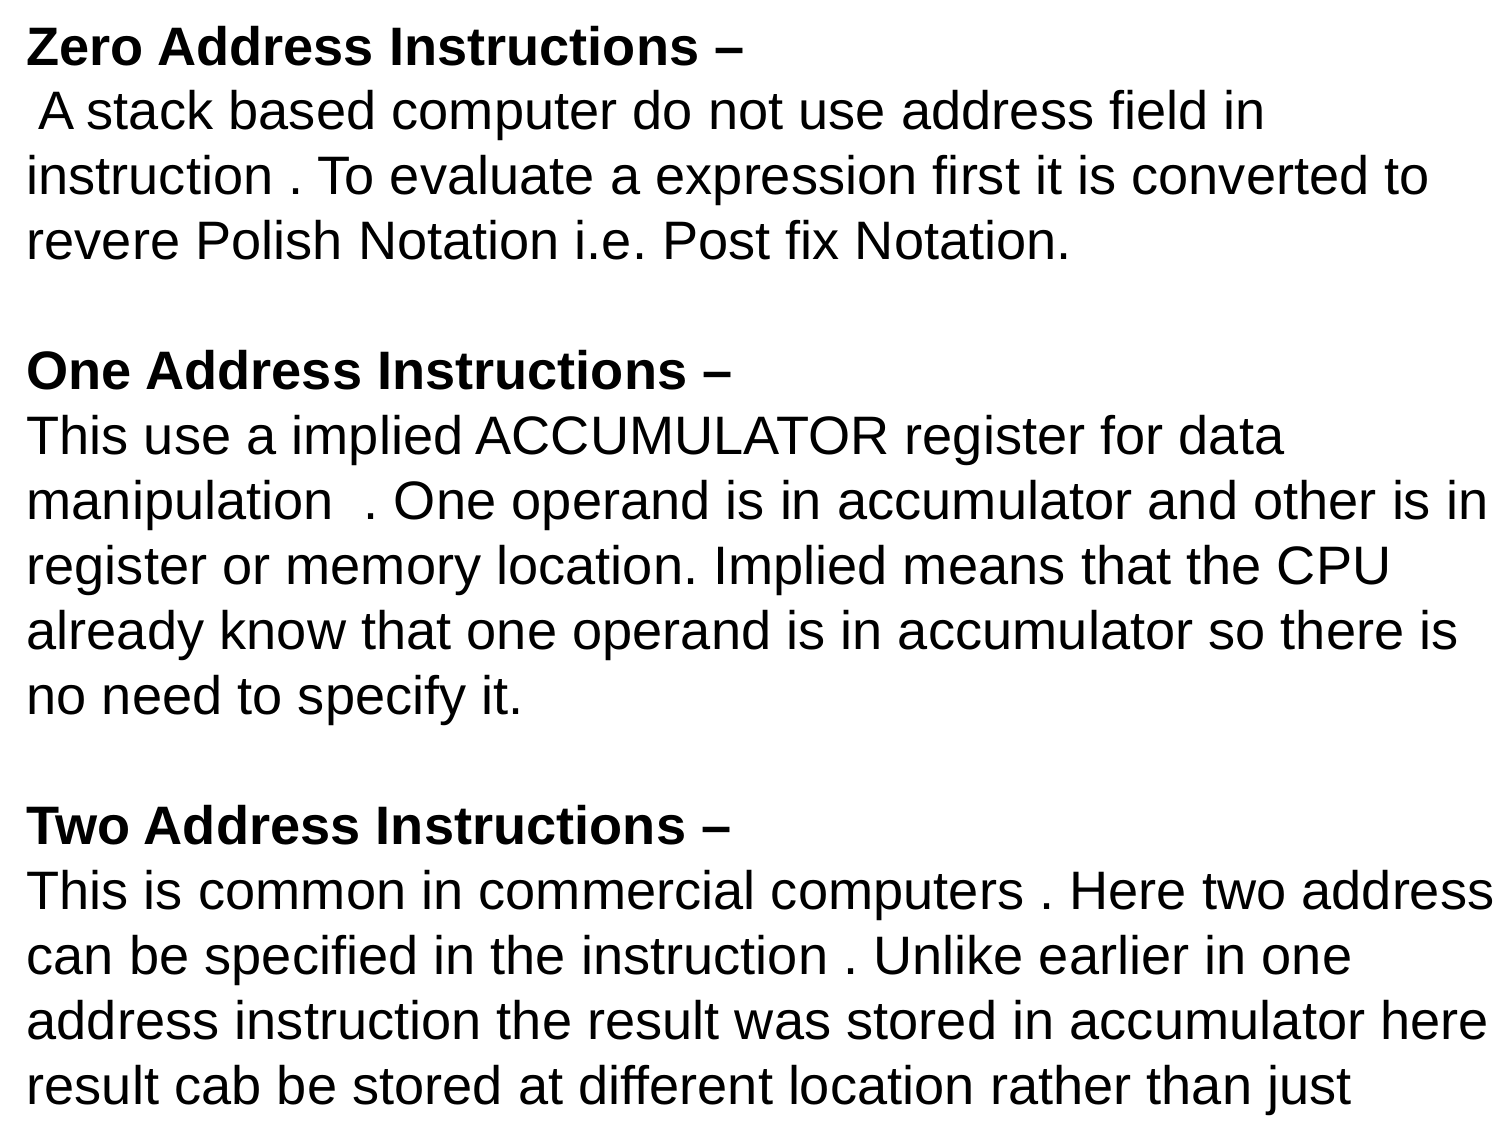

Zero Address Instructions –
 A stack based computer do not use address field in instruction . To evaluate a expression first it is converted to revere Polish Notation i.e. Post fix Notation.

One Address Instructions –
This use a implied ACCUMULATOR register for data manipulation  . One operand is in accumulator and other is in register or memory location. Implied means that the CPU already know that one operand is in accumulator so there is no need to specify it.

Two Address Instructions –
This is common in commercial computers . Here two address can be specified in the instruction . Unlike earlier in one address instruction the result was stored in accumulator here result cab be stored at different location rather than just accumulator, but require more number of bit to represent address.